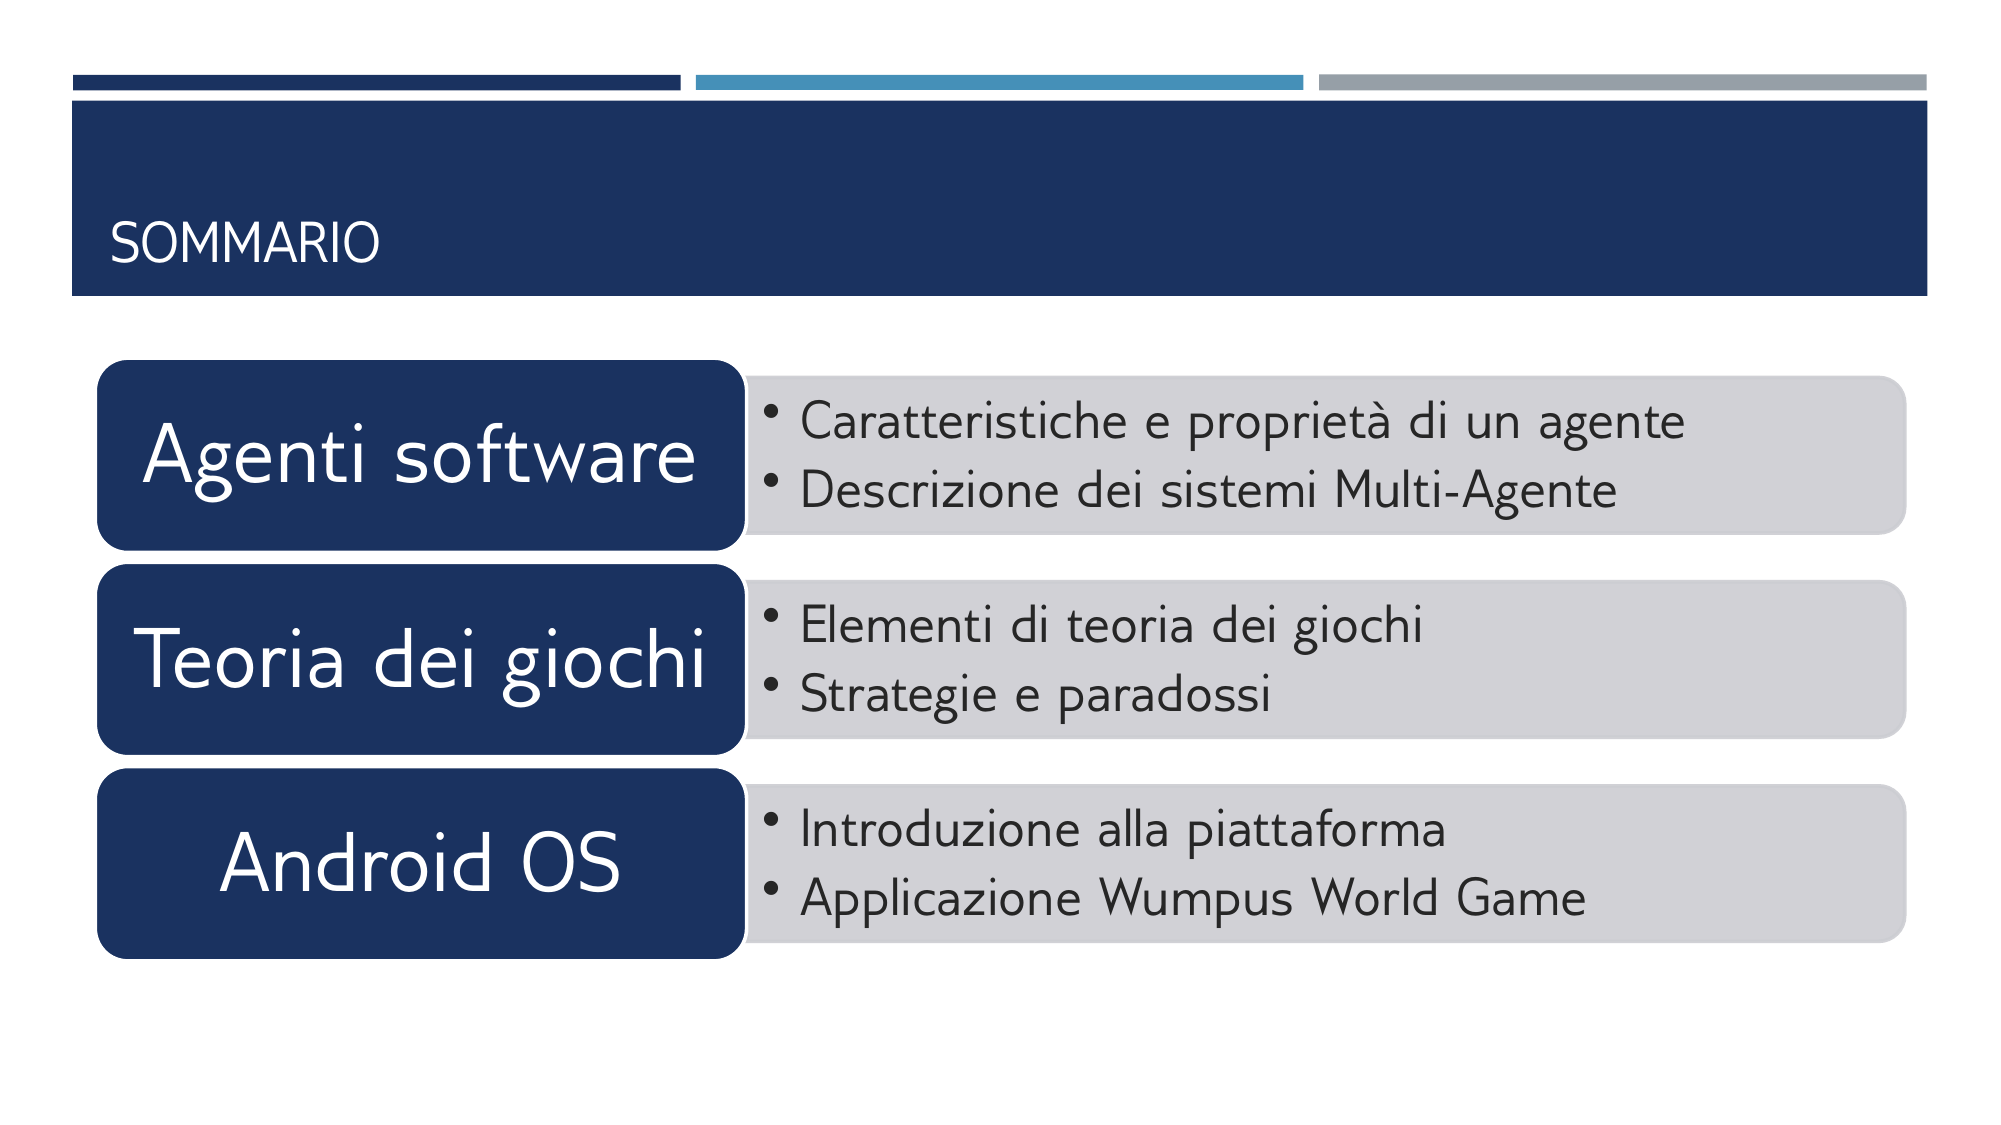

# Sommario
Agenti software
Caratteristiche e proprietà di un agente
Descrizione dei sistemi Multi-Agente
Teoria dei giochi
Elementi di teoria dei giochi
Strategie e paradossi
Android OS
Introduzione alla piattaforma
Applicazione Wumpus World Game